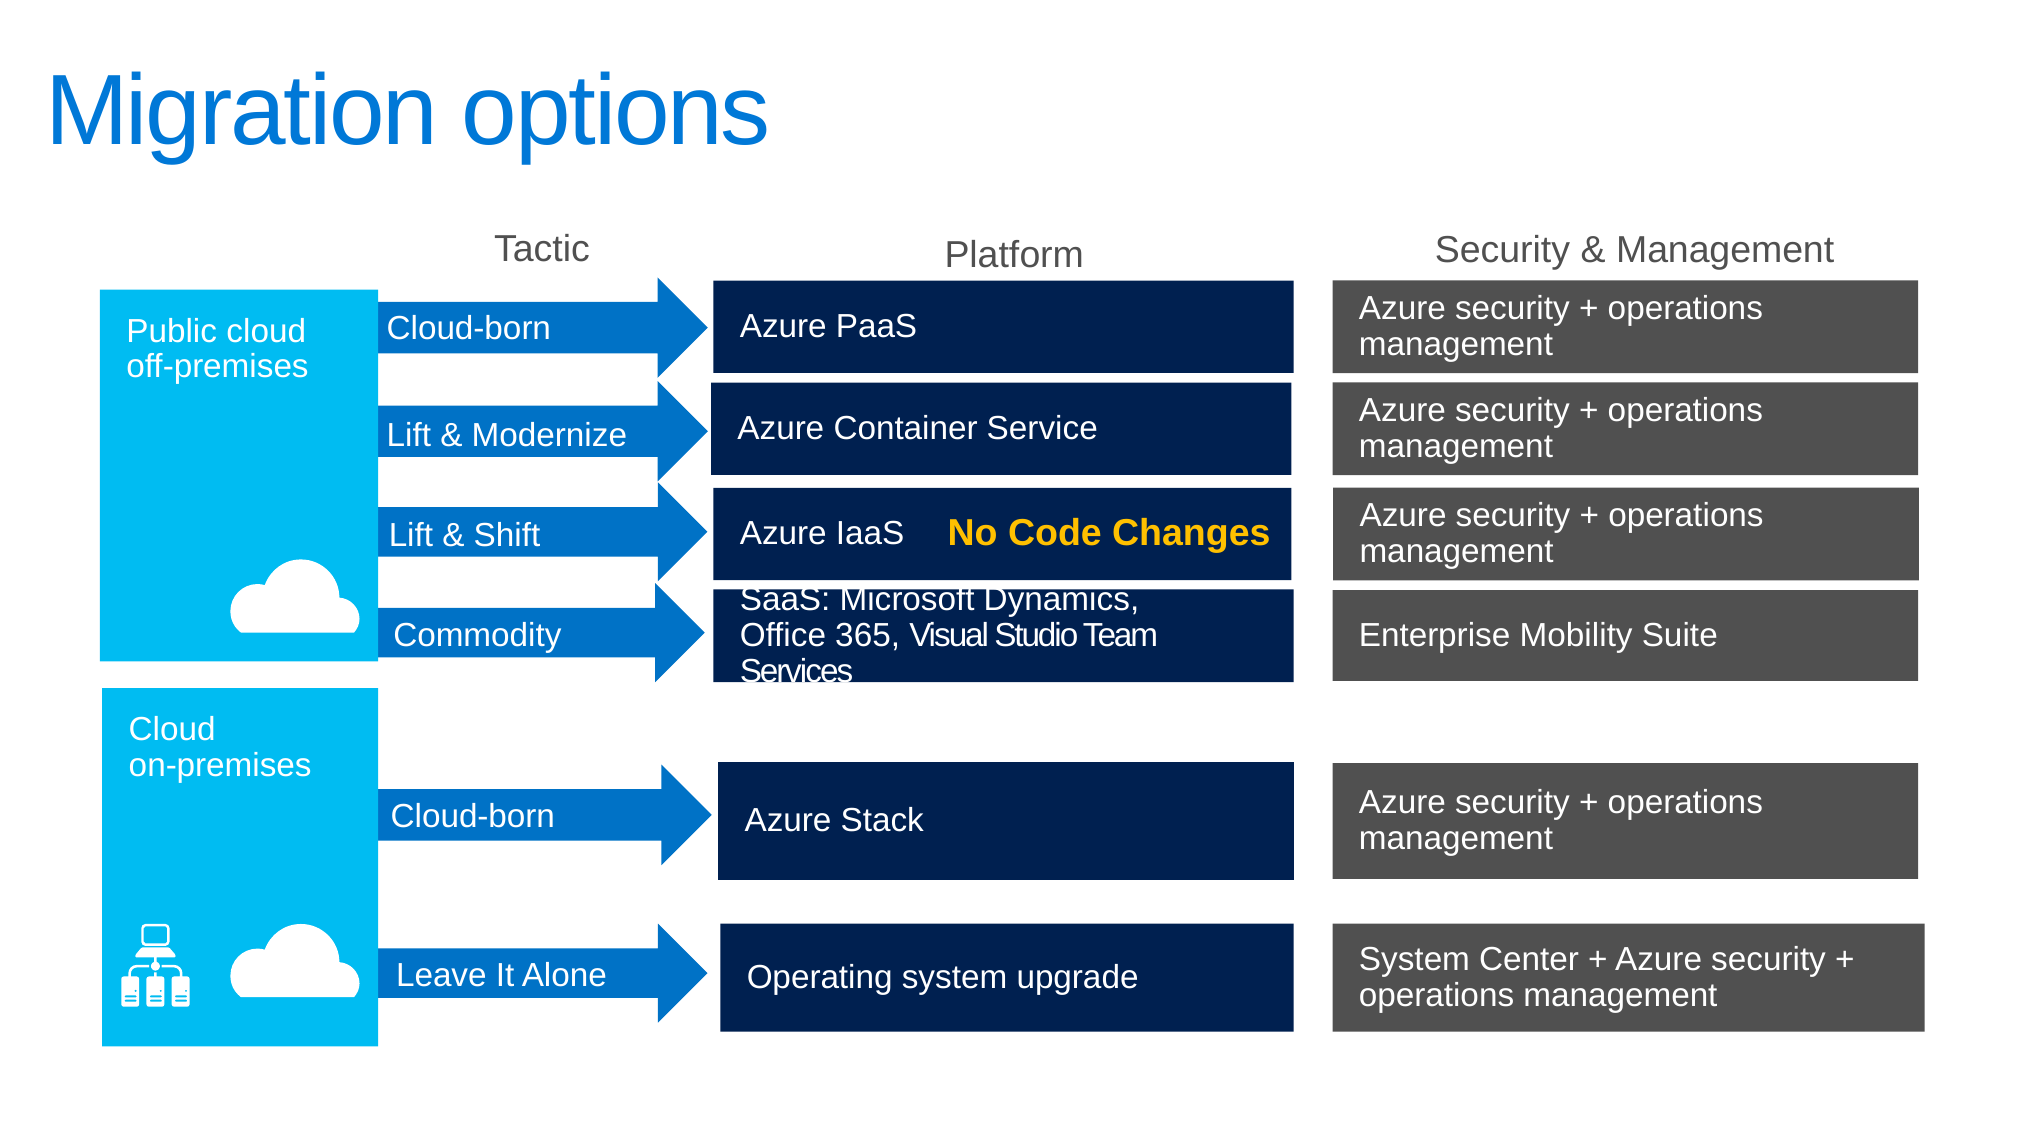

# Migration options
Tactic
Implementation
Public cloud
off-premises

Cloud
on-premises

Security & Management
Platform

Cloud-born
Azure security + operations management
Azure PaaS

Lift & Modernize
Azure security + operations management
Azure Container Service

Lift & Shift
Azure security + operations management
Azure IaaS
No Code Changes

Commodity
SaaS: Microsoft Dynamics,
Office 365, Visual Studio Team Services
Enterprise Mobility Suite
Azure Stack
Azure security + operations management

Cloud-born

Leave It Alone
Operating system upgrade
System Center + Azure security + operations management